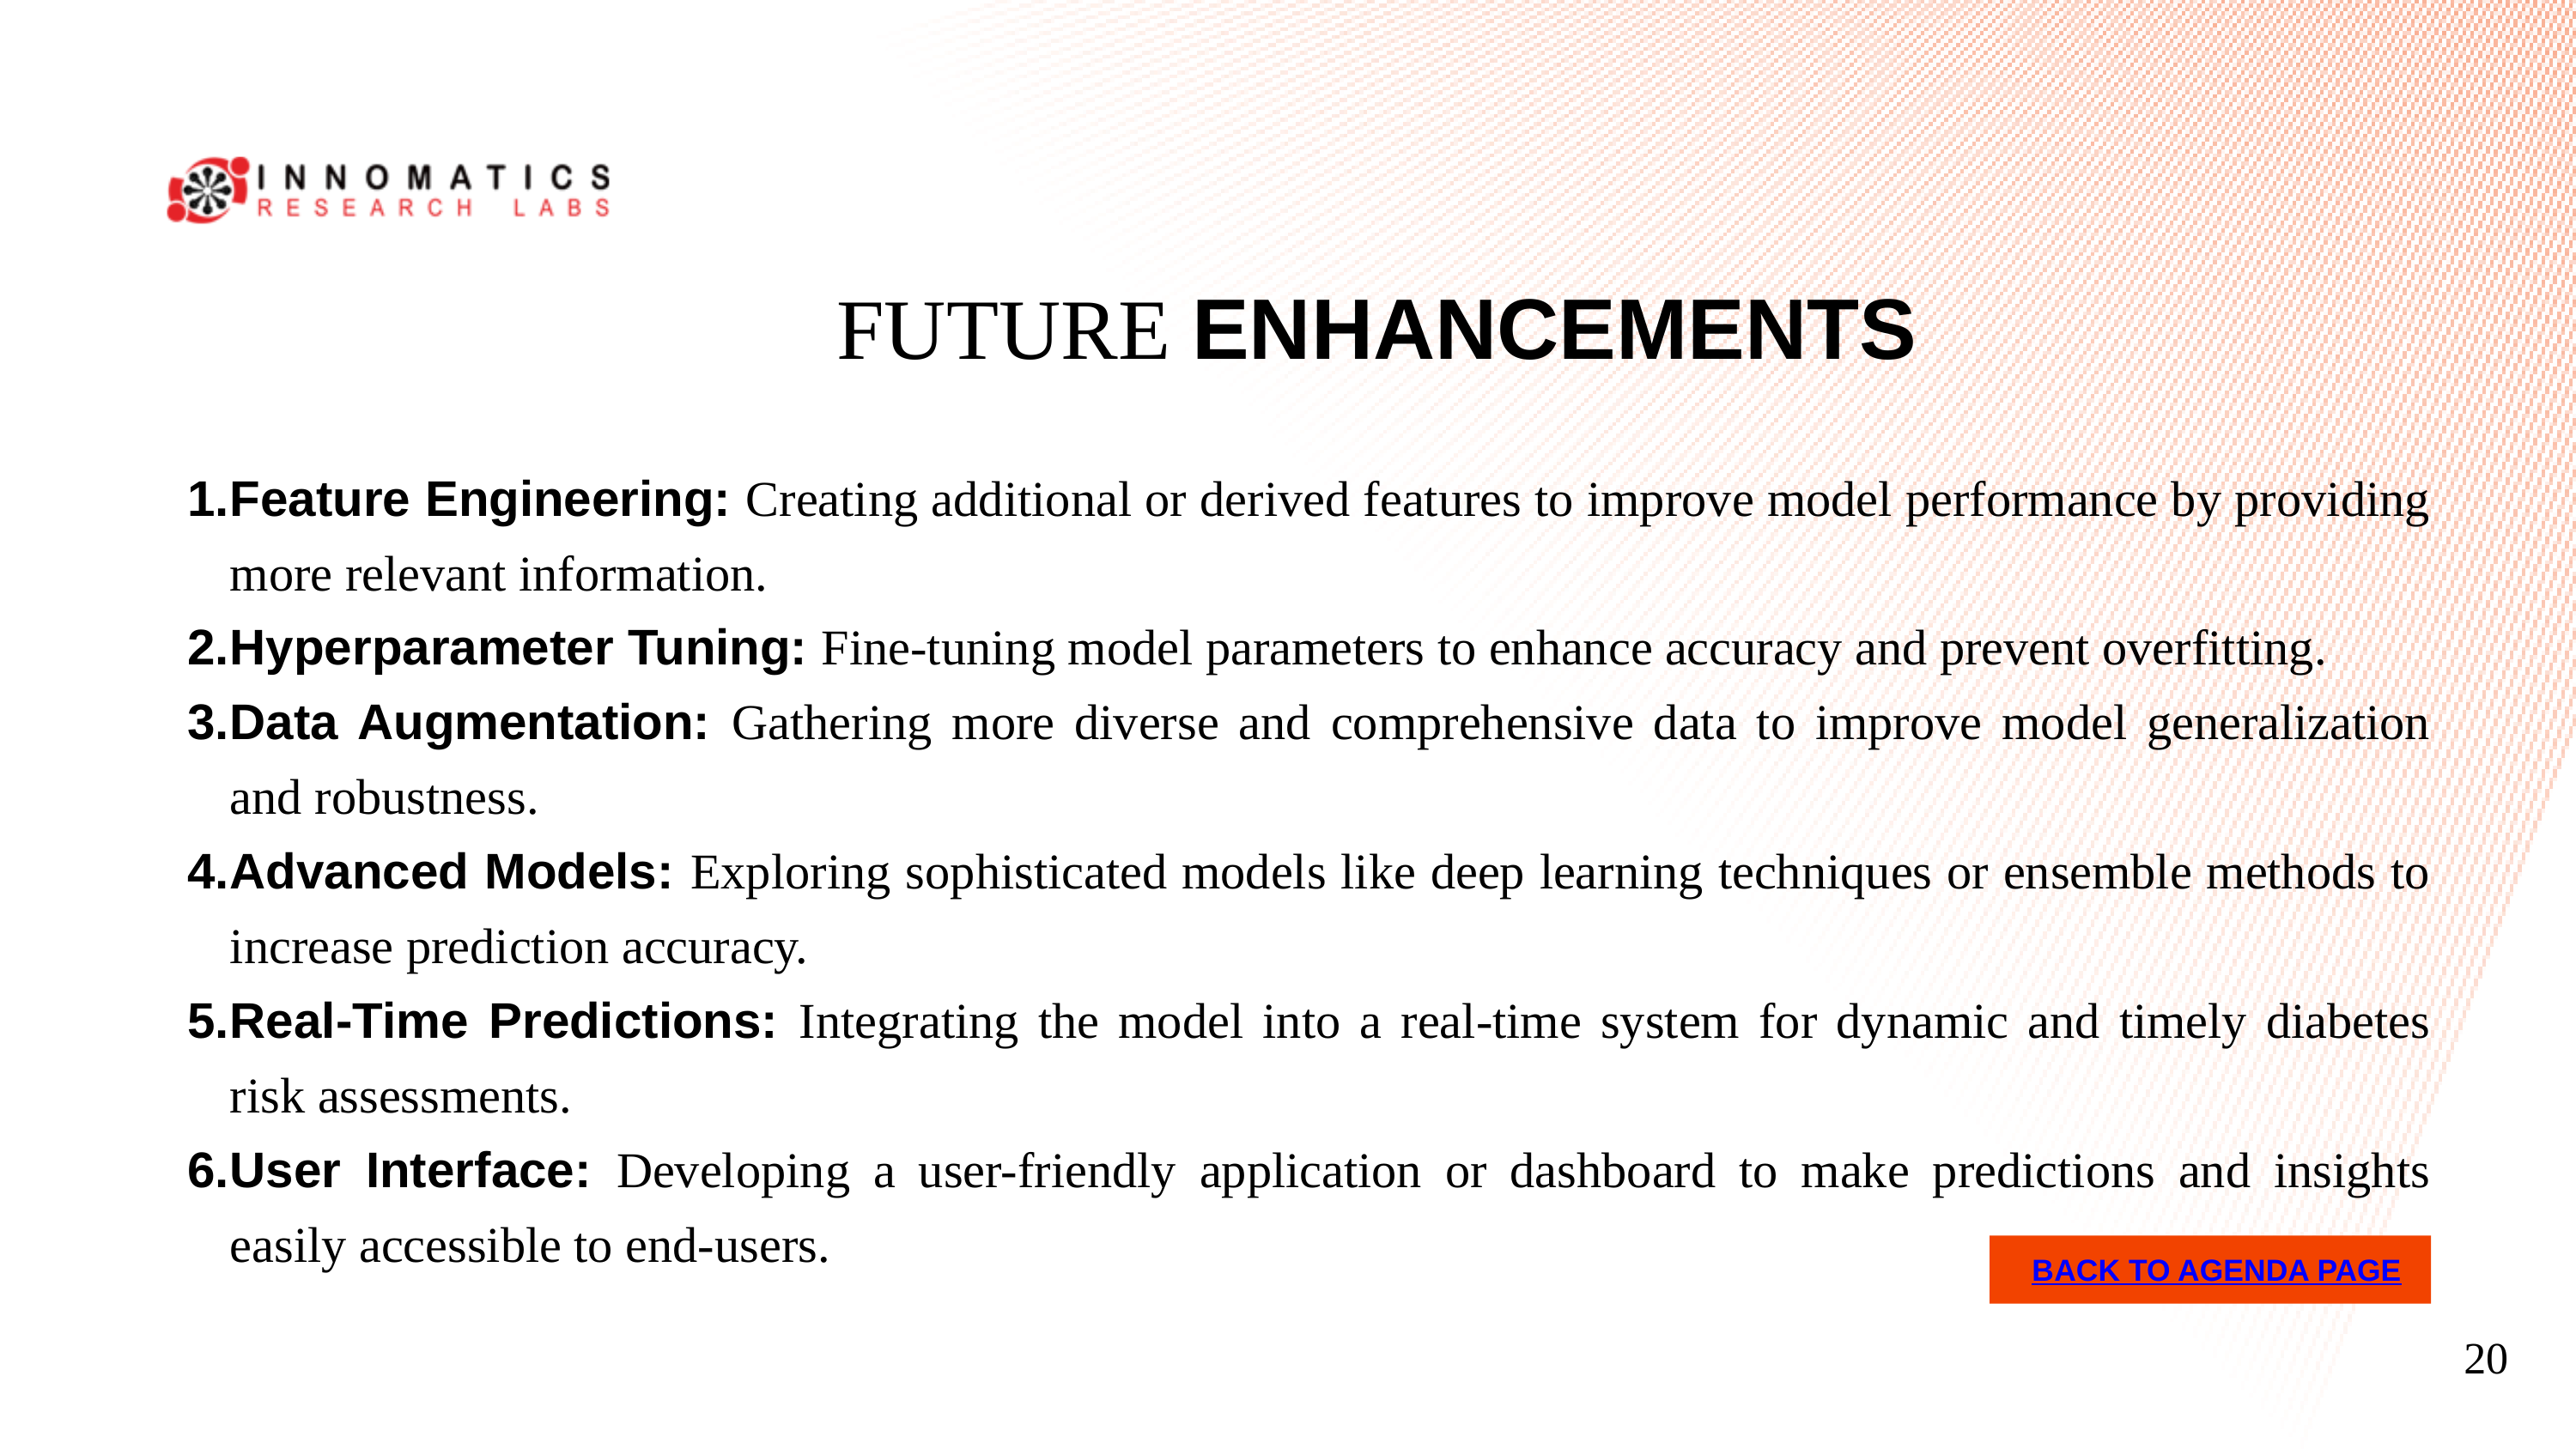

FUTURE ENHANCEMENTS
Feature Engineering: Creating additional or derived features to improve model performance by providing more relevant information.
Hyperparameter Tuning: Fine-tuning model parameters to enhance accuracy and prevent overfitting.
Data Augmentation: Gathering more diverse and comprehensive data to improve model generalization and robustness.
Advanced Models: Exploring sophisticated models like deep learning techniques or ensemble methods to increase prediction accuracy.
Real-Time Predictions: Integrating the model into a real-time system for dynamic and timely diabetes risk assessments.
User Interface: Developing a user-friendly application or dashboard to make predictions and insights easily accessible to end-users.

BACK TO AGENDA PAGE

20